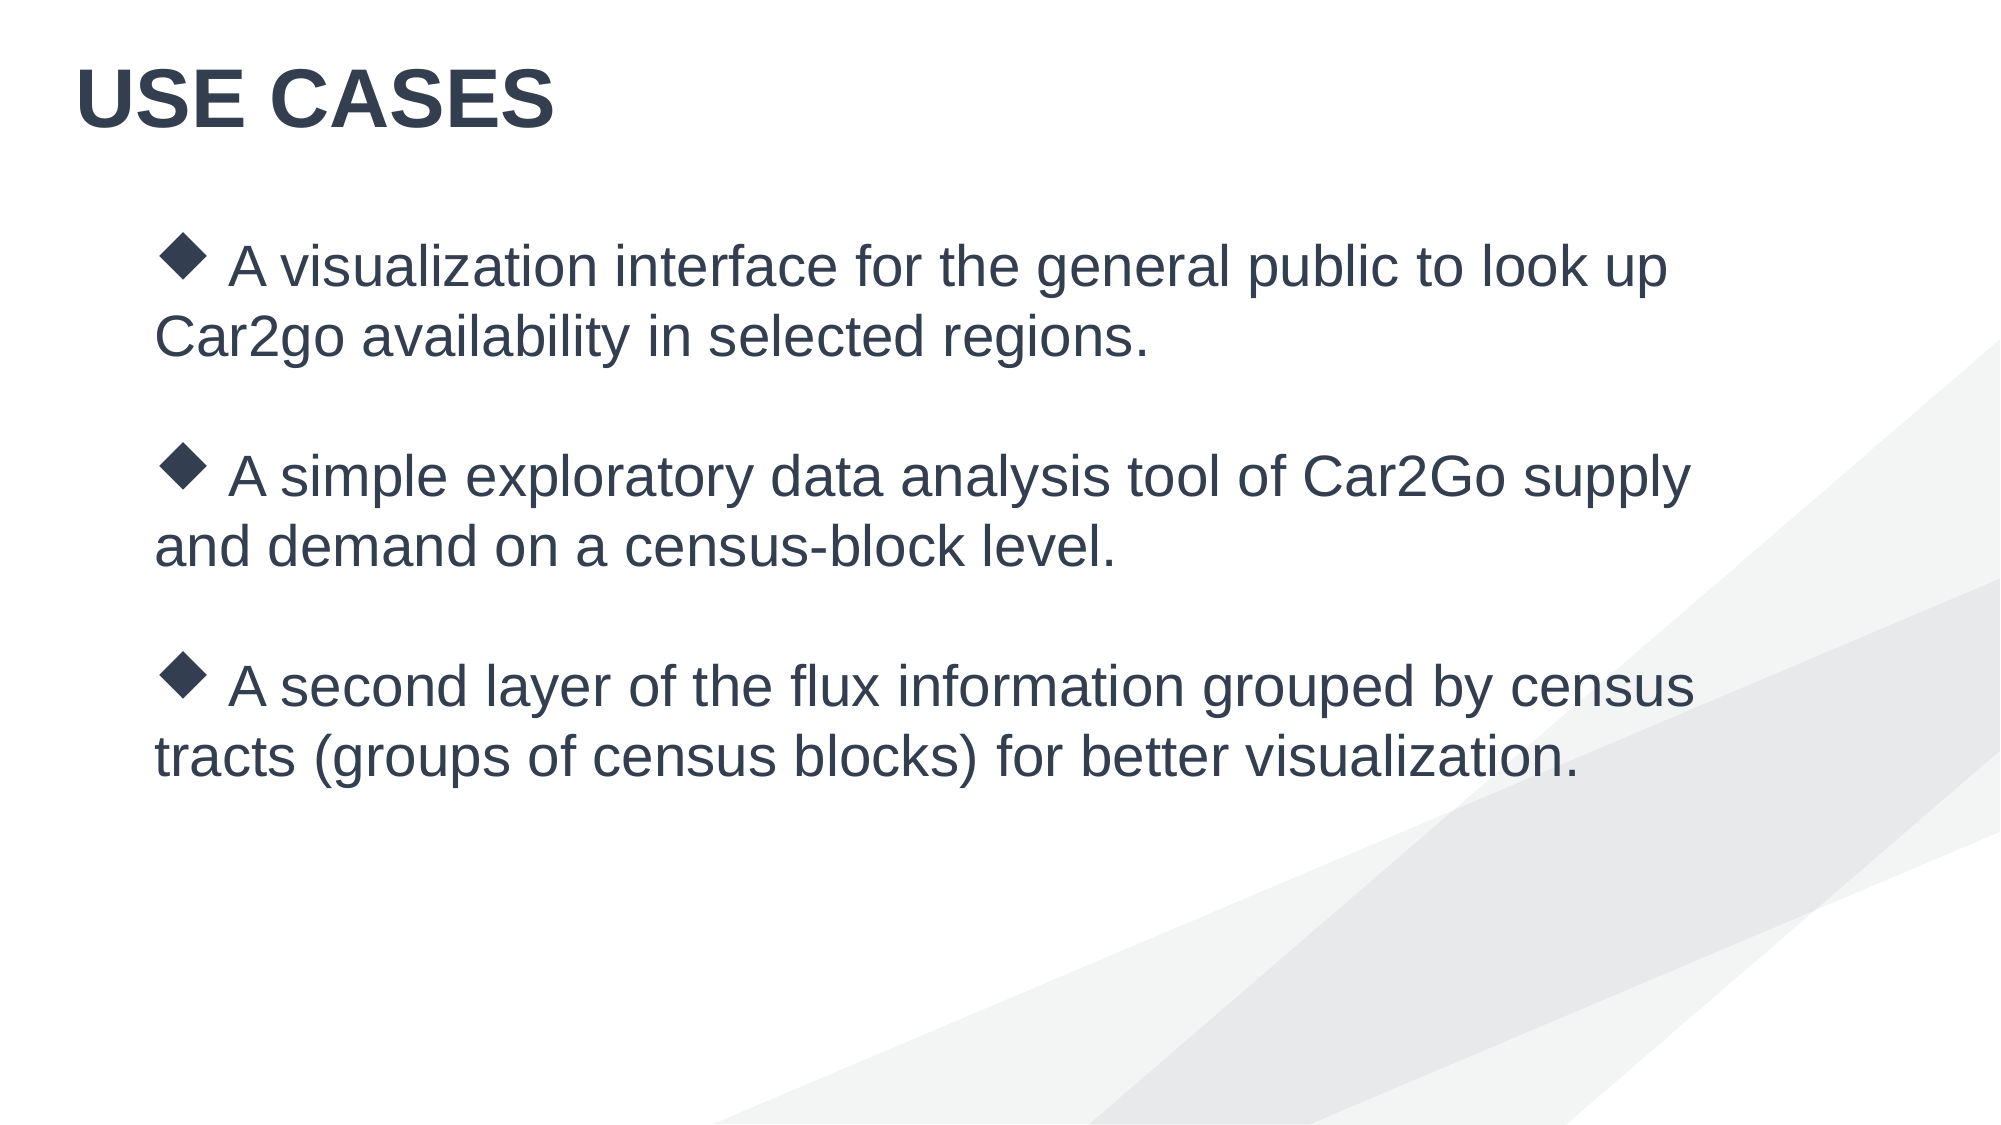

USE CASES
 A visualization interface for the general public to look up Car2go availability in selected regions.

 A simple exploratory data analysis tool of Car2Go supply and demand on a census-block level.

 A second layer of the flux information grouped by census tracts (groups of census blocks) for better visualization.